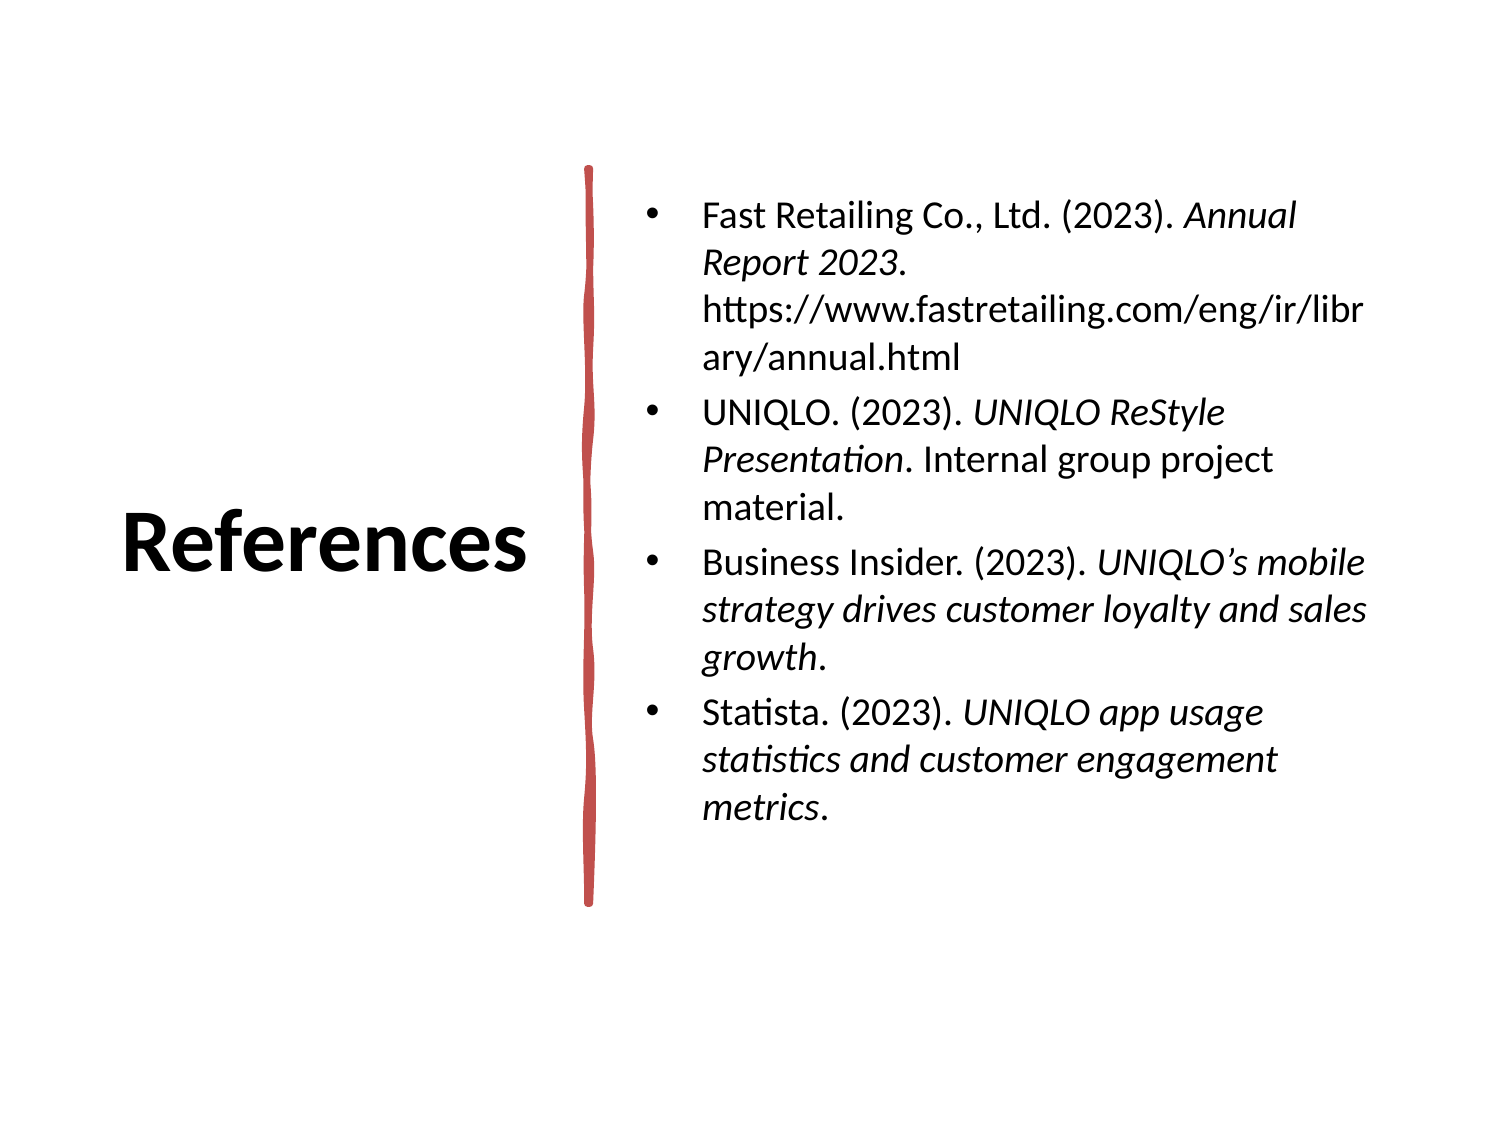

# References
Fast Retailing Co., Ltd. (2023). Annual Report 2023. https://www.fastretailing.com/eng/ir/library/annual.html
UNIQLO. (2023). UNIQLO ReStyle Presentation. Internal group project material.
Business Insider. (2023). UNIQLO’s mobile strategy drives customer loyalty and sales growth.
Statista. (2023). UNIQLO app usage statistics and customer engagement metrics.